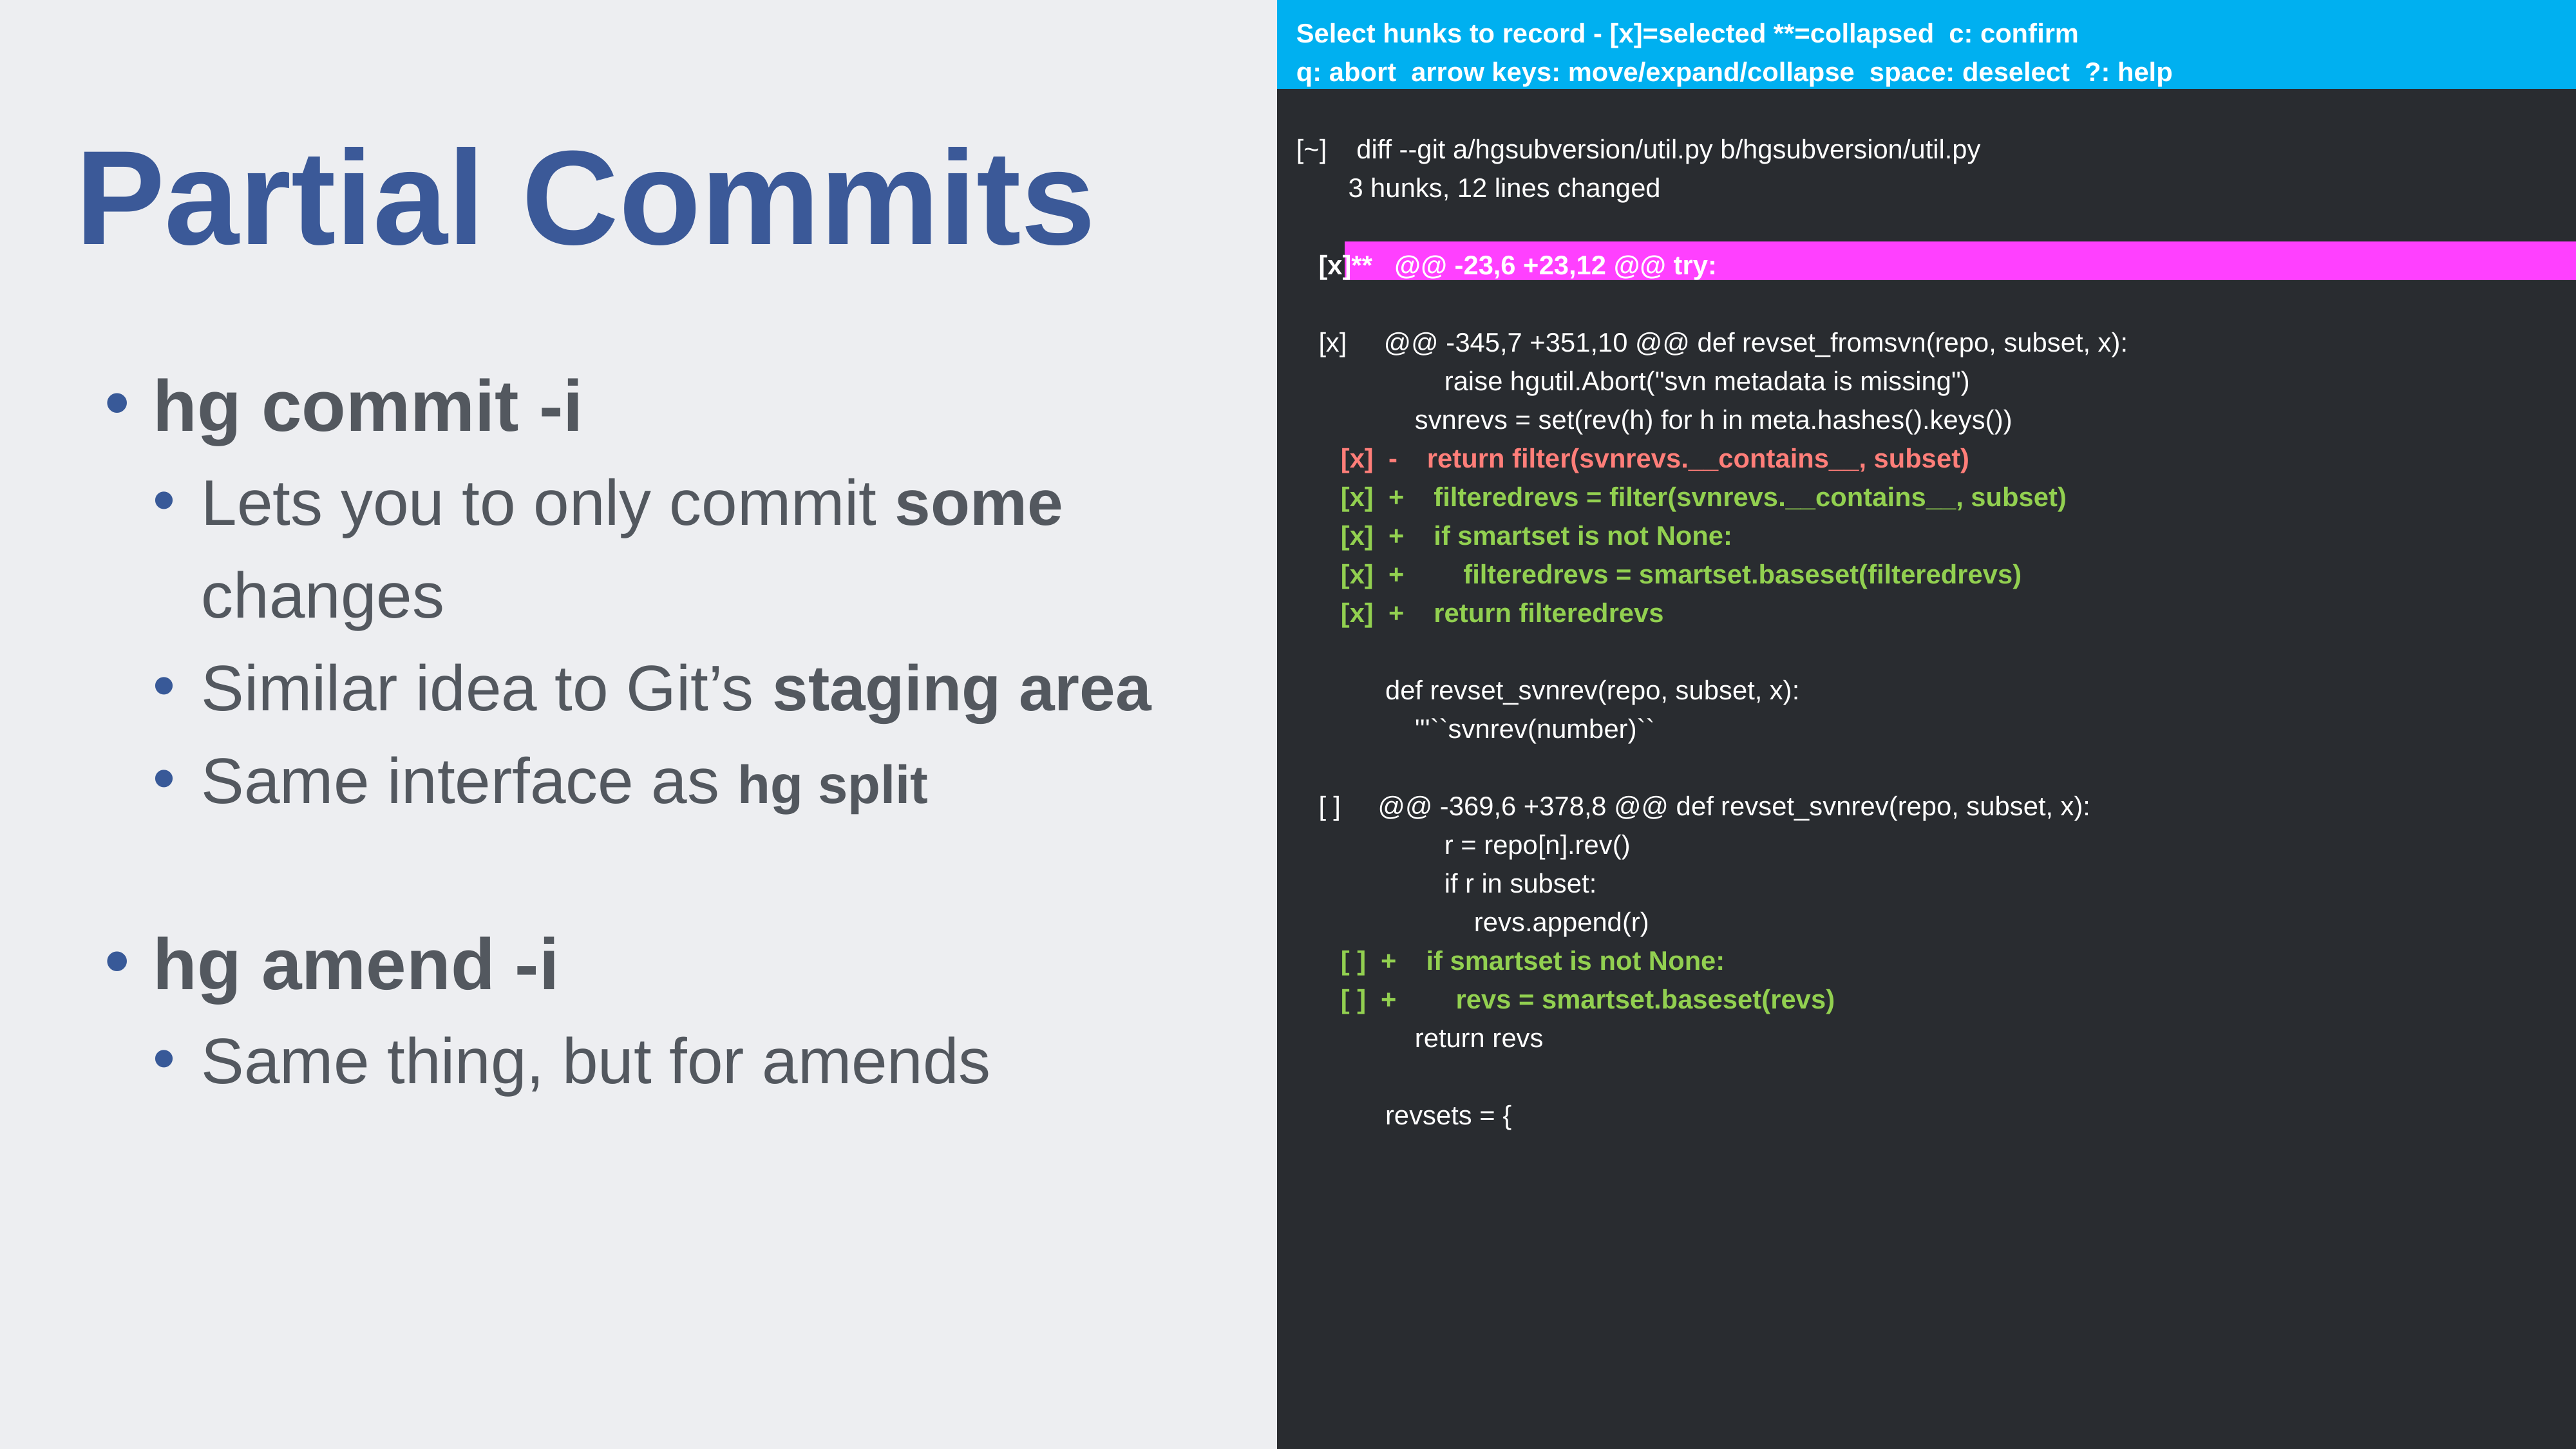

Select hunks to record - [x]=selected **=collapsed  c: confirm
q: abort  arrow keys: move/expand/collapse  space: deselect  ?: help

[~]    diff --git a/hgsubversion/util.py b/hgsubversion/util.py
       3 hunks, 12 lines changed

   [x]**   @@ -23,6 +23,12 @@ try:

   [x]     @@ -345,7 +351,10 @@ def revset_fromsvn(repo, subset, x):
                    raise hgutil.Abort("svn metadata is missing")
                svnrevs = set(rev(h) for h in meta.hashes().keys())
      [x]  -    return filter(svnrevs.__contains__, subset)
      [x]  +    filteredrevs = filter(svnrevs.__contains__, subset)
      [x]  +    if smartset is not None:
      [x]  +        filteredrevs = smartset.baseset(filteredrevs)
      [x]  +    return filteredrevs

            def revset_svnrev(repo, subset, x):
                '''``svnrev(number)``

   [ ]     @@ -369,6 +378,8 @@ def revset_svnrev(repo, subset, x):
                    r = repo[n].rev()
                    if r in subset:
                        revs.append(r)
      [ ]  +    if smartset is not None:
      [ ]  +        revs = smartset.baseset(revs)
                return revs

            revsets = {

# Partial Commits

hg commit -i
Lets you to only commit some changes
Similar idea to Git’s staging area
Same interface as hg split

hg amend -i
Same thing, but for amends